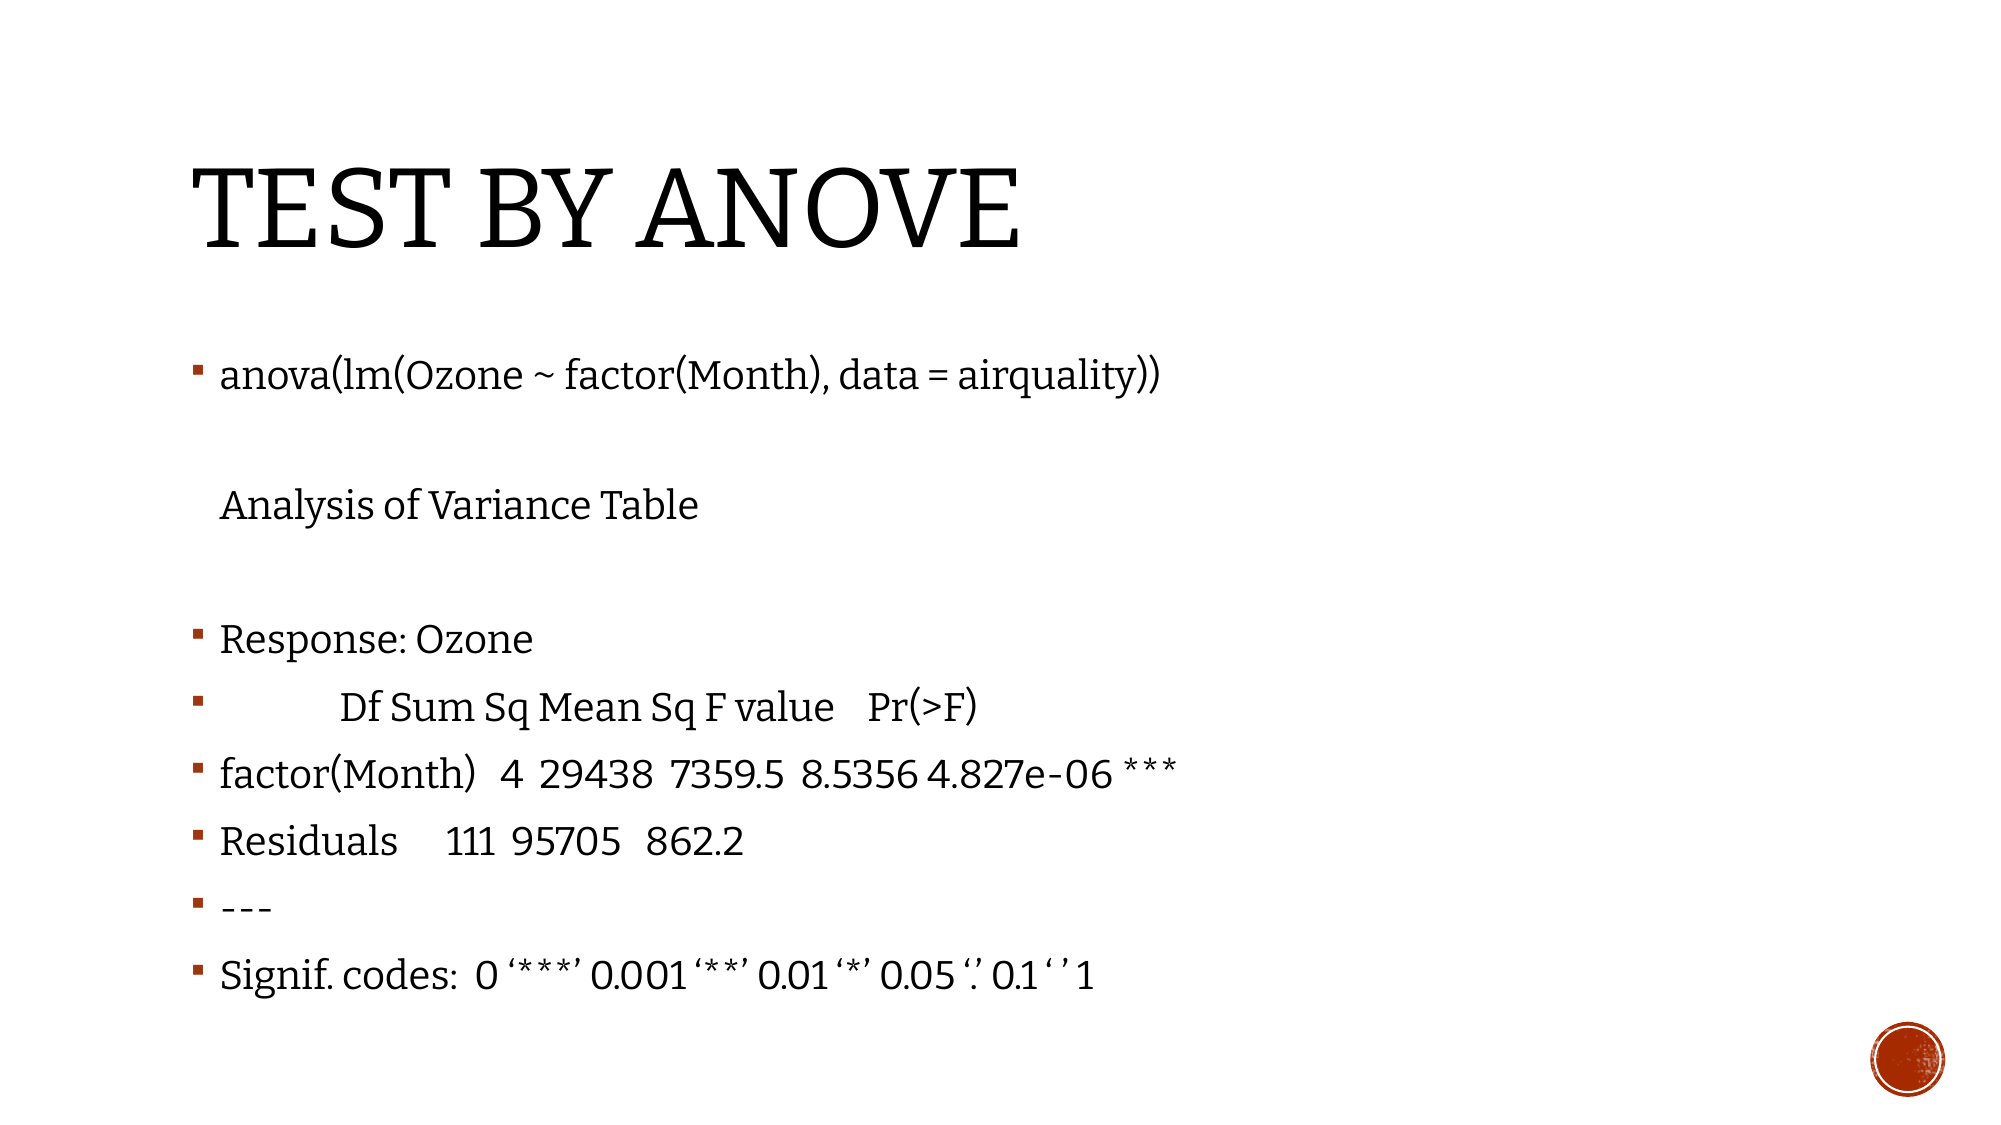

# Test by anove
anova(lm(Ozone ~ factor(Month), data = airquality))
Analysis of Variance Table

Response: Ozone
               Df Sum Sq Mean Sq F value    Pr(>F)
factor(Month)   4  29438  7359.5  8.5356 4.827e-06 ***
Residuals      111  95705   862.2
---
Signif. codes:  0 ‘***’ 0.001 ‘**’ 0.01 ‘*’ 0.05 ‘.’ 0.1 ‘ ’ 1